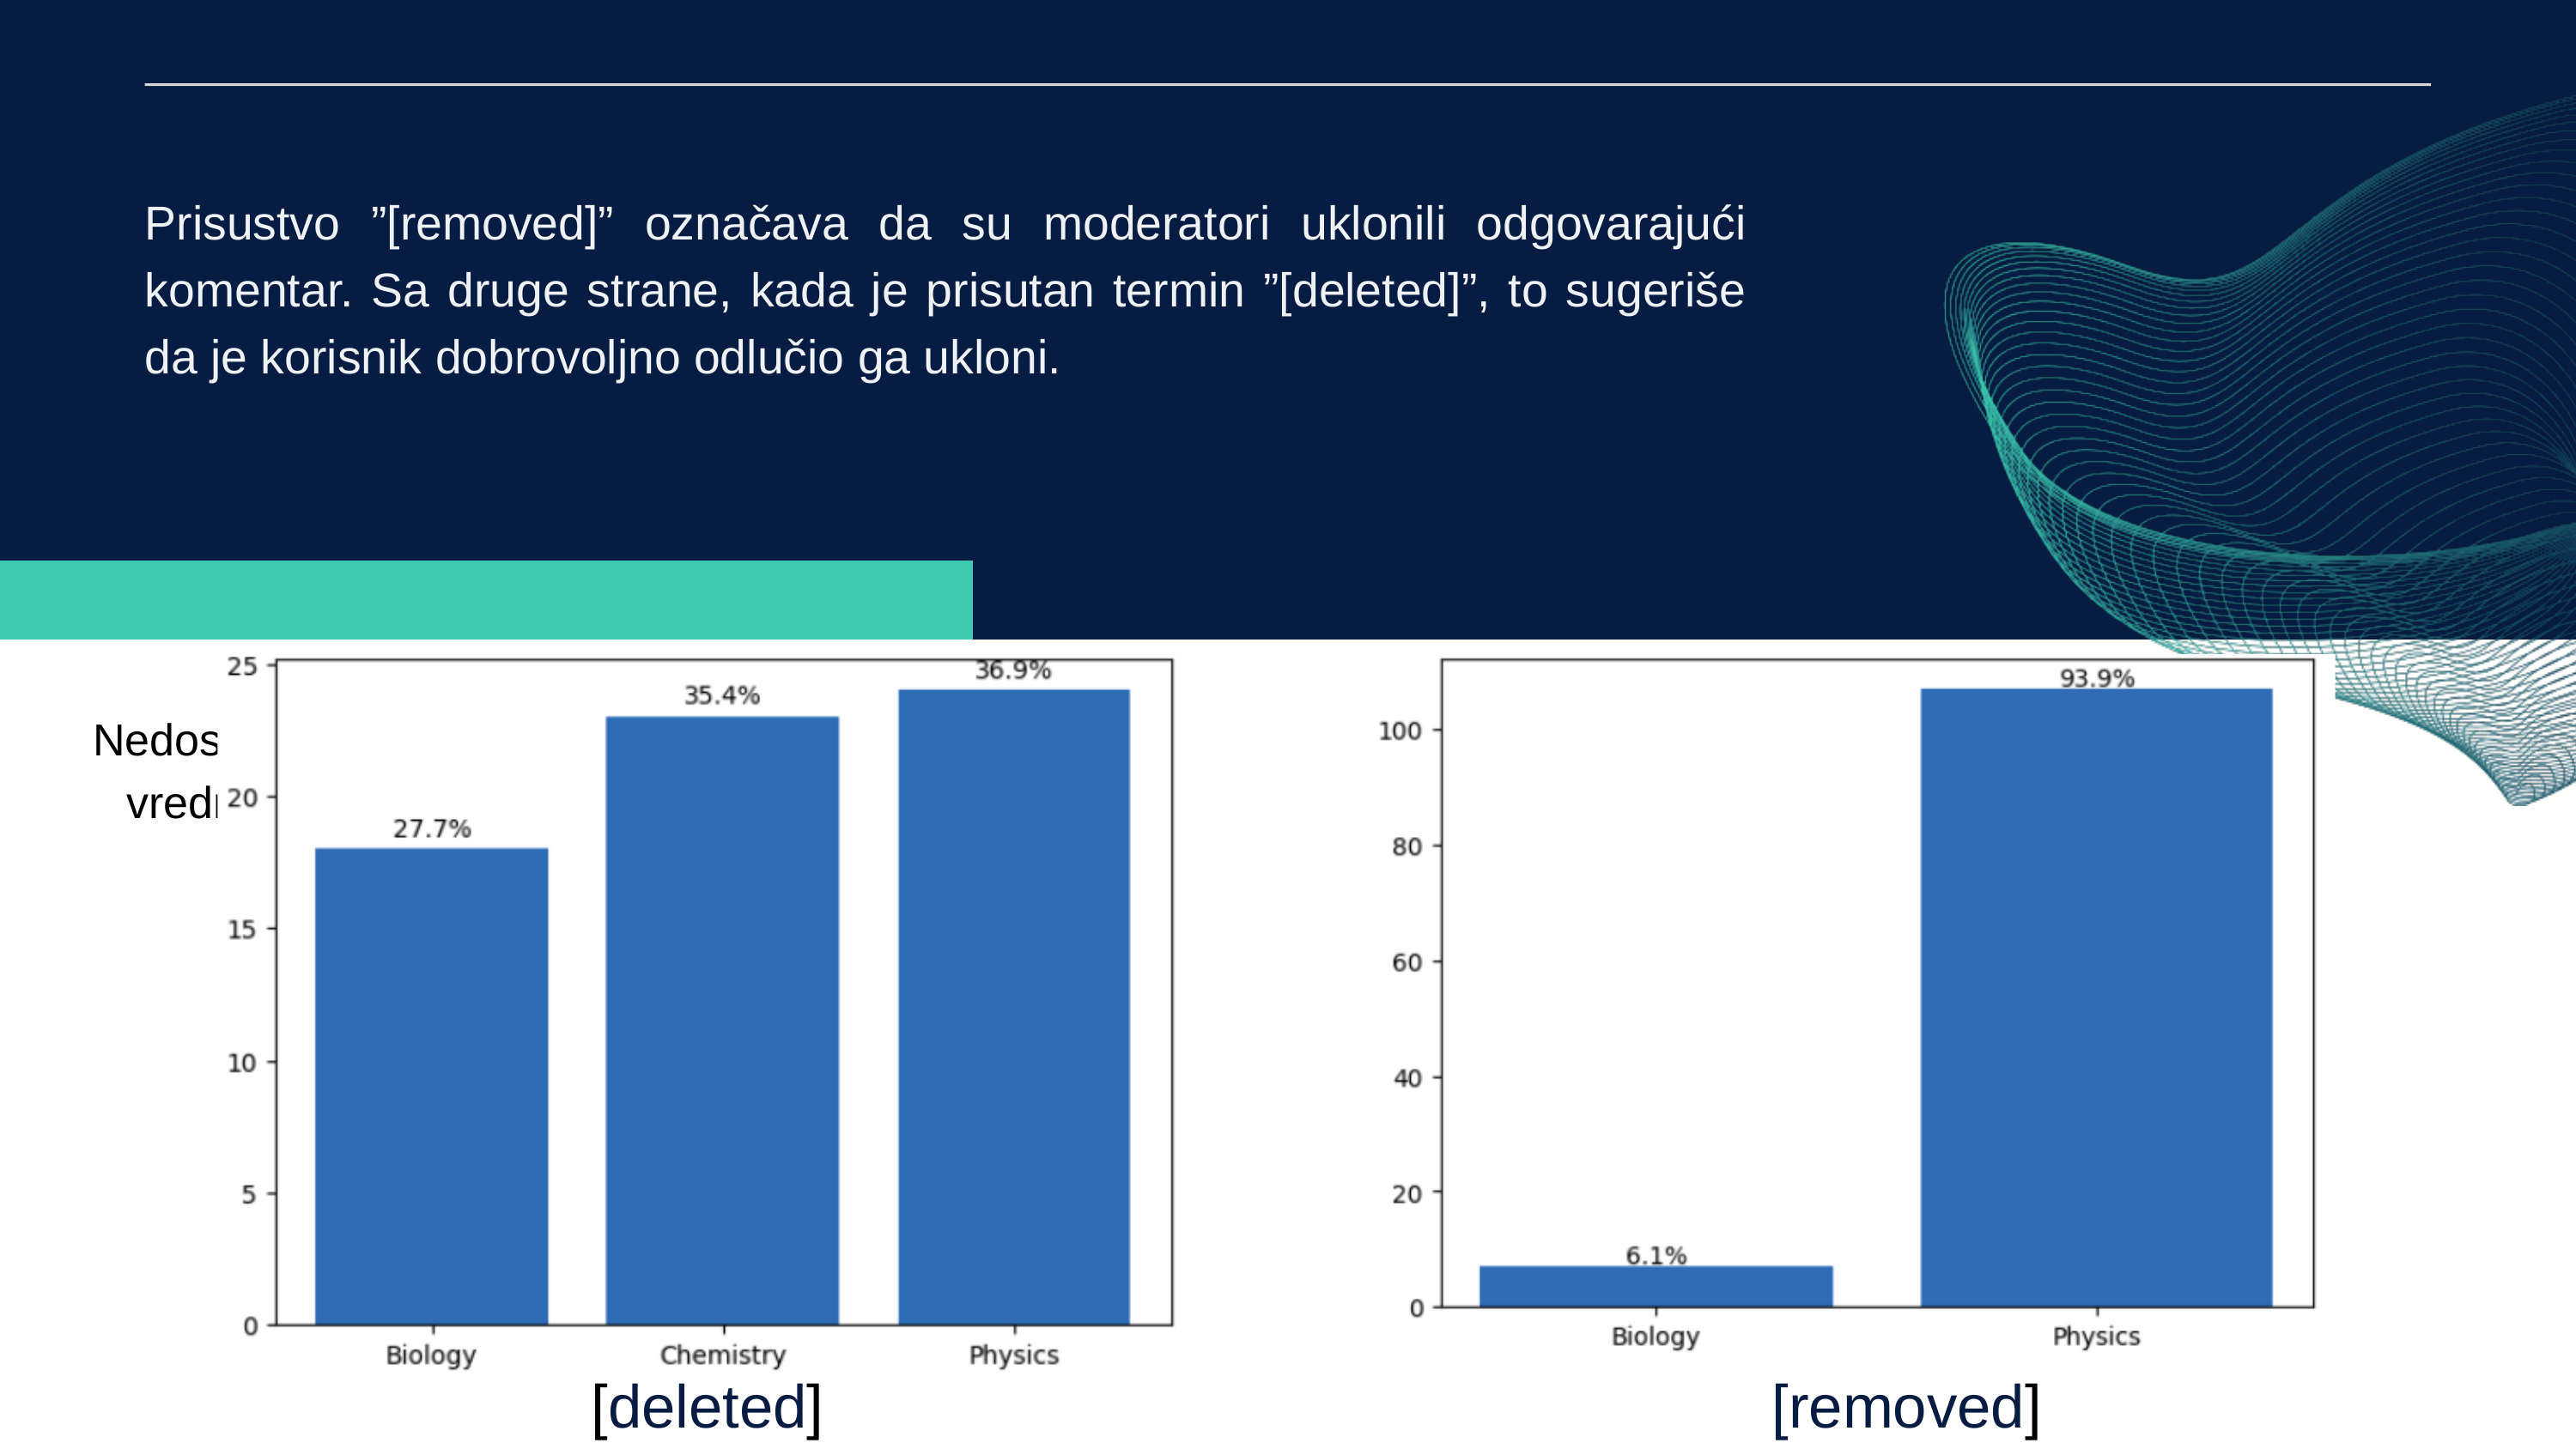

Prisustvo ”[removed]” označava da su moderatori uklonili odgovarajući komentar. Sa druge strane, kada je prisutan termin ”[deleted]”, to sugeriše da je korisnik dobrovoljno odlučio ga ukloni.

Nedostajuće vrednosti

[deleted]
[removed]